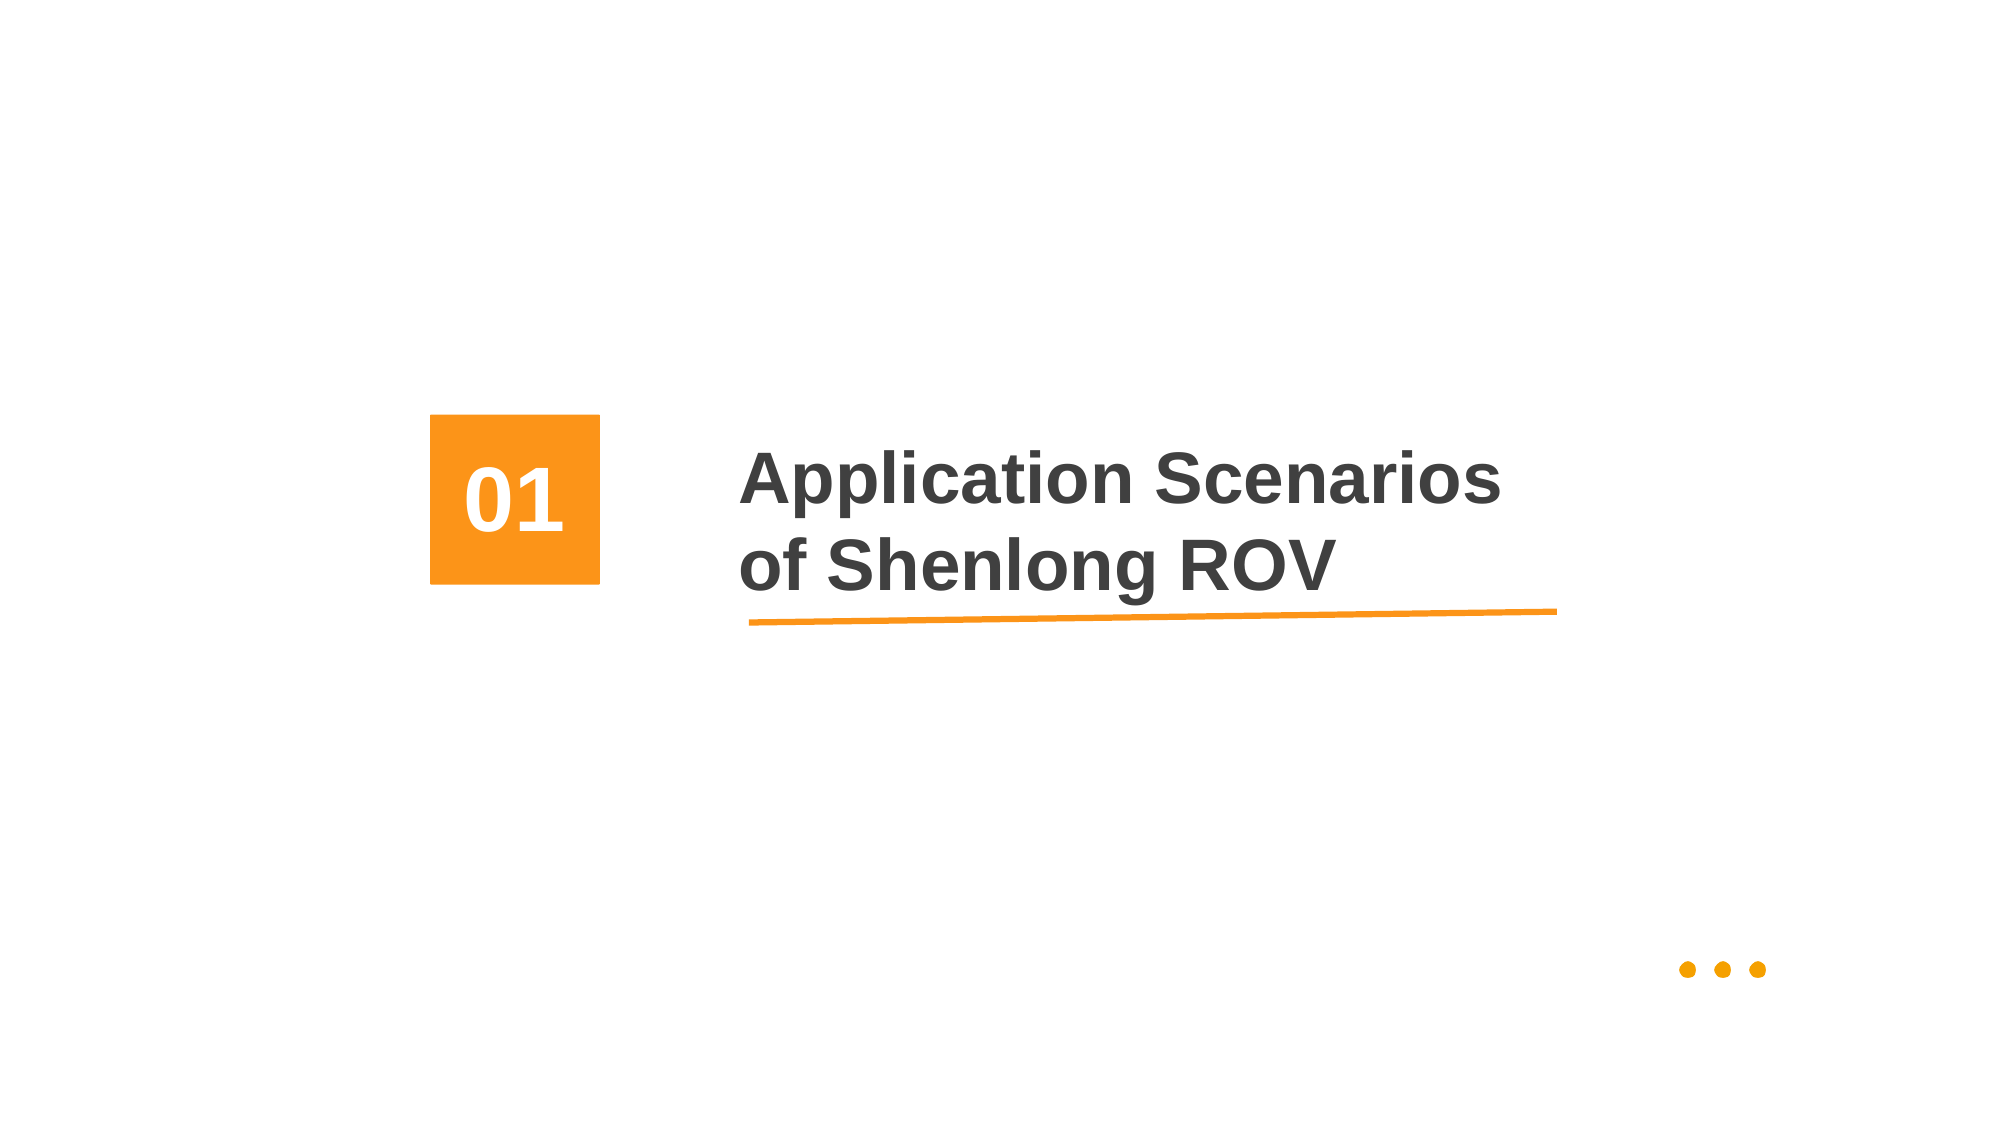

# Application Scenarios of Shenlong ROV
01